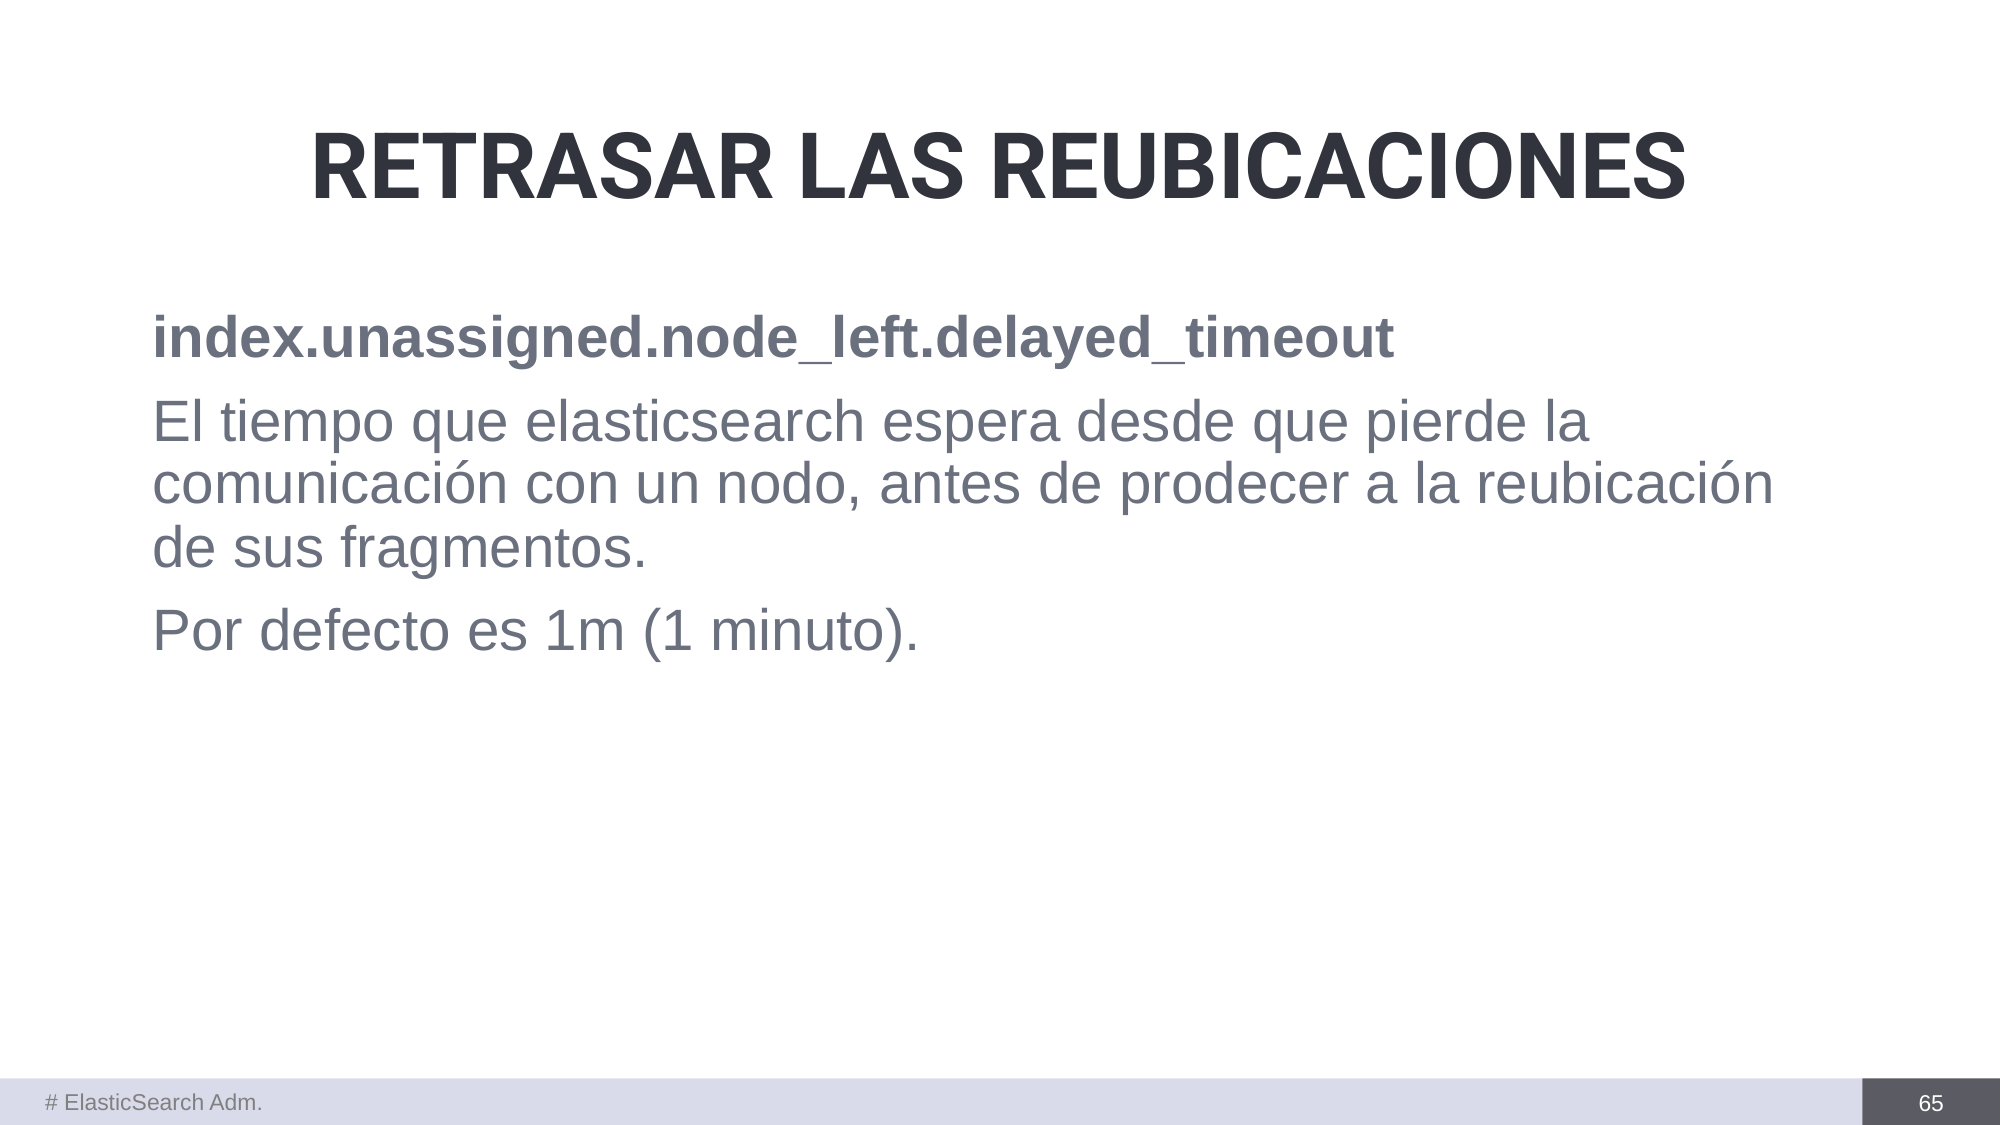

# RETRASAR LAS REUBICACIONES
index.unassigned.node_left.delayed_timeout
El tiempo que elasticsearch espera desde que pierde la comunicación con un nodo, antes de prodecer a la reubicación de sus fragmentos.
Por defecto es 1m (1 minuto).
# ElasticSearch Adm.
65